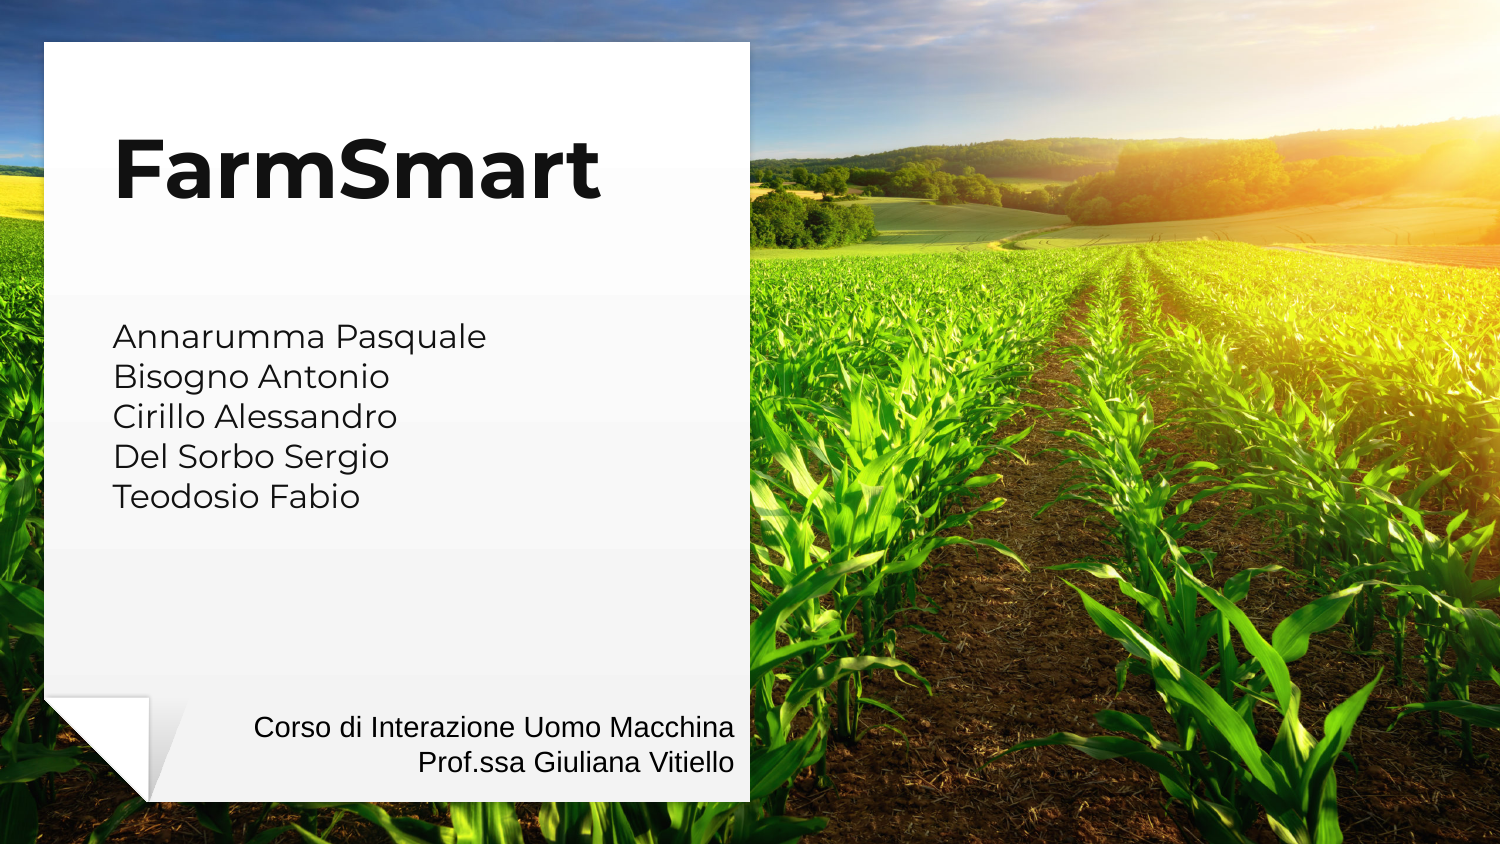

# FarmSmart Annarumma Pasquale Bisogno Antonio Cirillo Alessandro Del Sorbo Sergio Teodosio Fabio
Corso di Interazione Uomo Macchina
 Prof.ssa Giuliana Vitiello